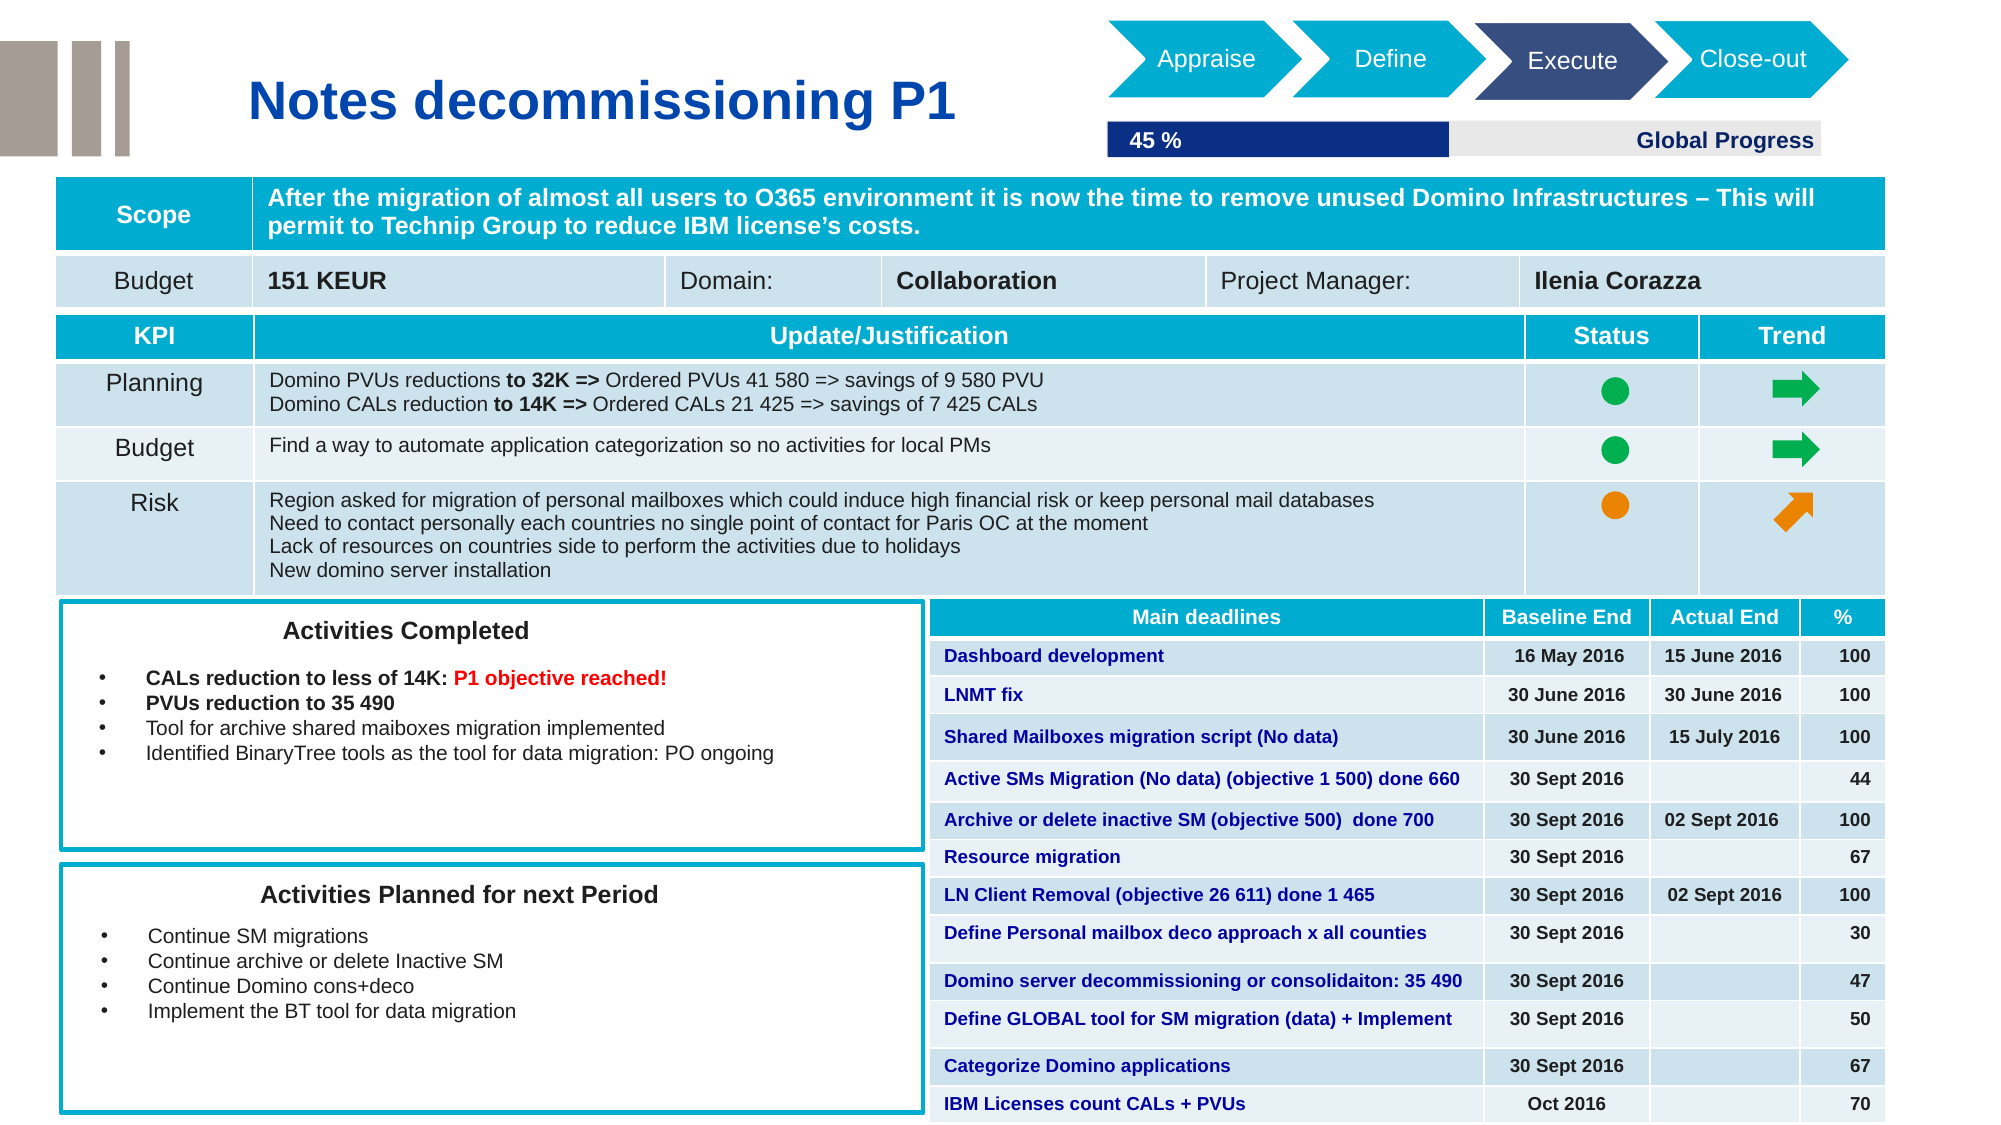

Appraise

Define

Close-out

Execute

Notes decommissioning P1
0% < deviation < 20%

Global Progress
45 %

deviation ≥ 20%

| Scope | After the migration of almost all users to O365 environment it is now the time to remove unused Domino Infrastructures – This will permit to Technip Group to reduce IBM license’s costs. |  |  |  |  |
| --- | --- | --- | --- | --- | --- |
| Budget | 151 KEUR | Domain: | Collaboration | Project Manager: | Ilenia Corazza |

| KPI | Update/Justification | Status | Trend |
| --- | --- | --- | --- |
| Planning | Domino PVUs reductions to 32K => Ordered PVUs 41 580 => savings of 9 580 PVU Domino CALs reduction to 14K => Ordered CALs 21 425 => savings of 7 425 CALs |  |  |
| Budget | Find a way to automate application categorization so no activities for local PMs |  |  |
| Risk | Region asked for migration of personal mailboxes which could induce high financial risk or keep personal mail databases Need to contact personally each countries no single point of contact for Paris OC at the moment Lack of resources on countries side to perform the activities due to holidays New domino server installation |  |  |

| Main deadlines | Baseline End | Actual End | % |
| --- | --- | --- | --- |
| Dashboard development | 16 May 2016 | 15 June 2016 | 100 |
| LNMT fix | 30 June 2016 | 30 June 2016 | 100 |
| Shared Mailboxes migration script (No data) | 30 June 2016 | 15 July 2016 | 100 |
| Active SMs Migration (No data) (objective 1 500) done 660 | 30 Sept 2016 |  | 44 |
| Archive or delete inactive SM (objective 500) done 700 | 30 Sept 2016 | 02 Sept 2016 | 100 |
| Resource migration | 30 Sept 2016 |  | 67 |
| LN Client Removal (objective 26 611) done 1 465 | 30 Sept 2016 | 02 Sept 2016 | 100 |
| Define Personal mailbox deco approach x all counties | 30 Sept 2016 |  | 30 |
| Domino server decommissioning or consolidaiton: 35 490 | 30 Sept 2016 |  | 47 |
| Define GLOBAL tool for SM migration (data) + Implement | 30 Sept 2016 |  | 50 |
| Categorize Domino applications | 30 Sept 2016 |  | 67 |
| IBM Licenses count CALs + PVUs | Oct 2016 |  | 70 |

Activities Completed
CALs reduction to less of 14K: P1 objective reached!
PVUs reduction to 35 490
Tool for archive shared maiboxes migration implemented
Identified BinaryTree tools as the tool for data migration: PO ongoing

Activities Planned for next Period
Continue SM migrations
Continue archive or delete Inactive SM
Continue Domino cons+deco
Implement the BT tool for data migration

39